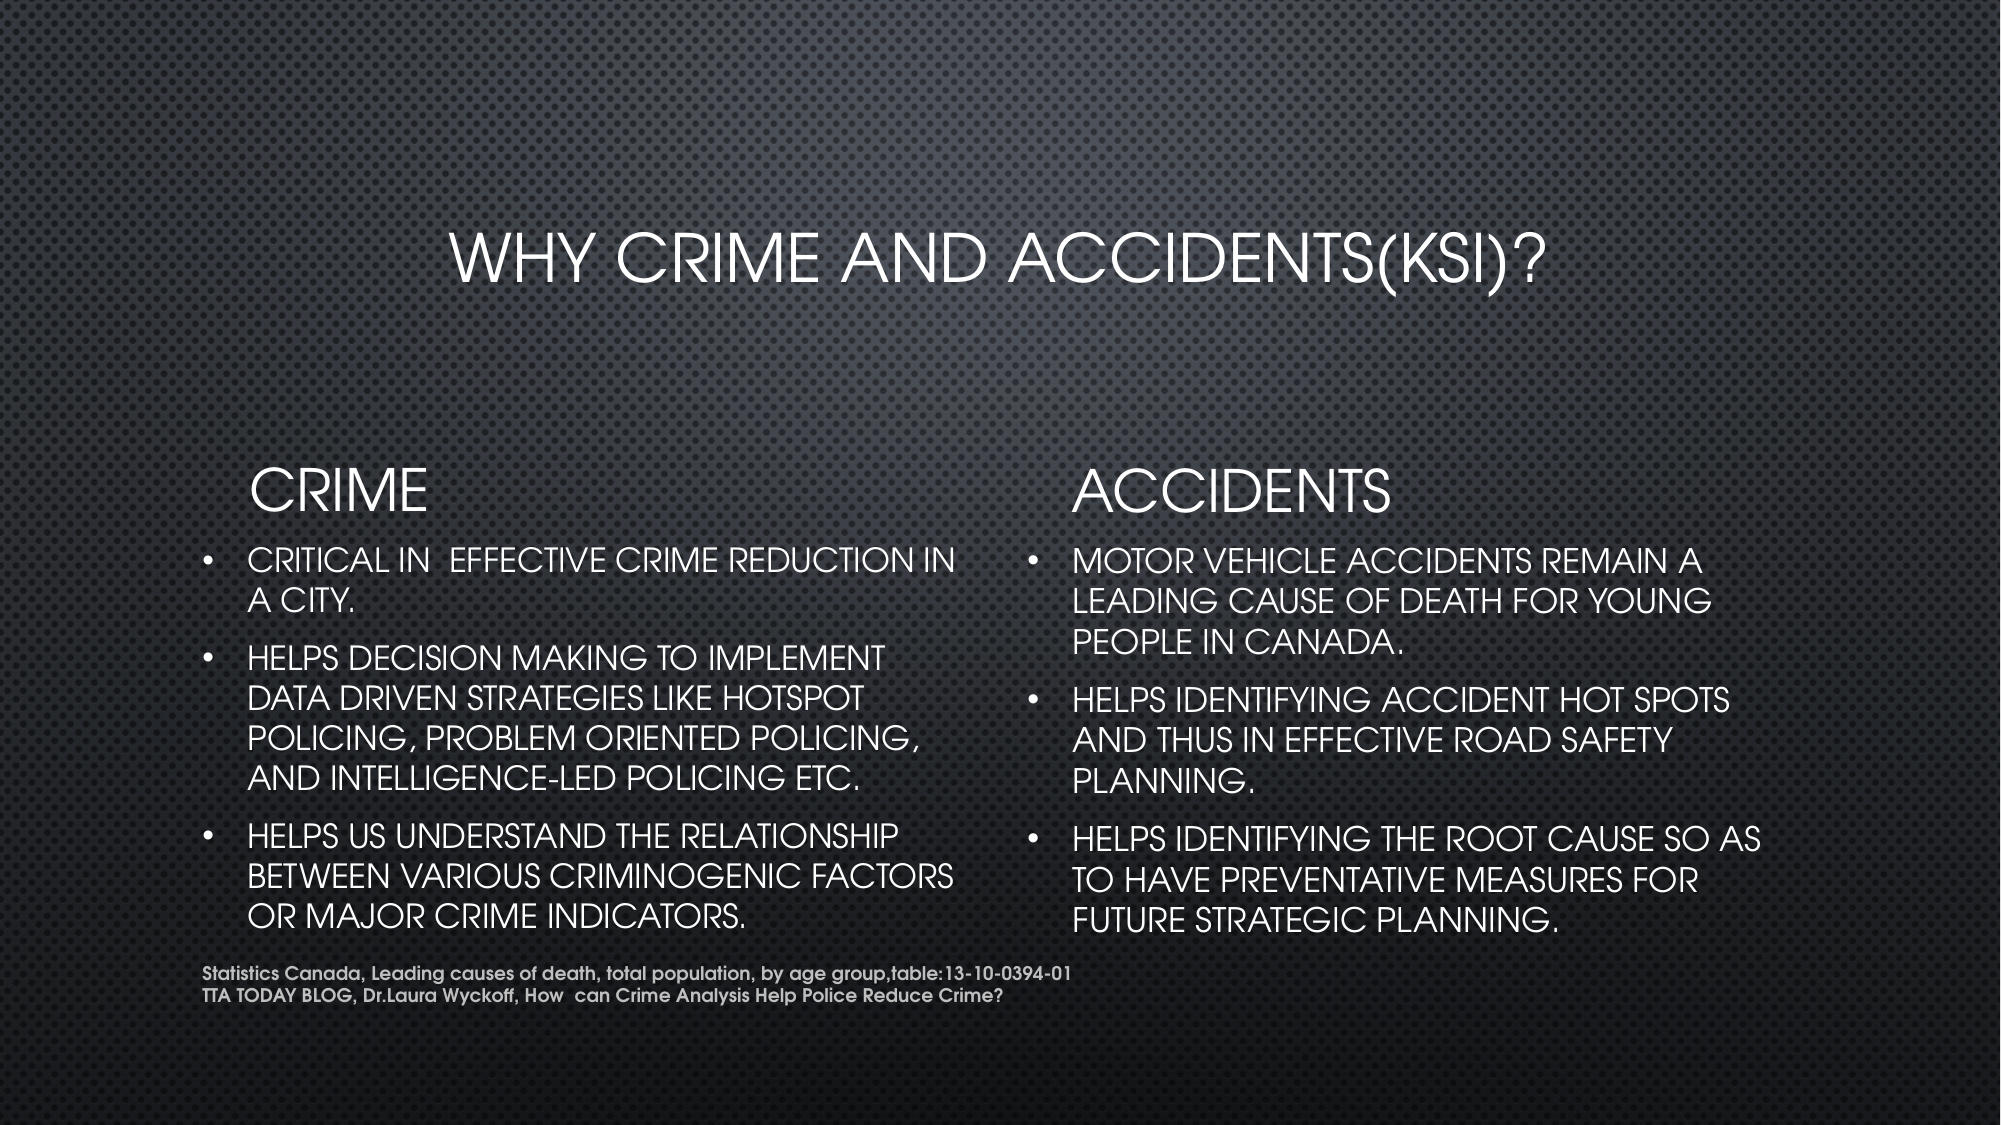

# Why Crime and Accidents(ksi)?
Crime
Accidents
Critical in  effective crime reduction in a city.
Helps decision making to implement data driven strategies like hotspot policing, problem oriented policing, and intelligence-led policing etc.
Helps us understand the relationship between various criminogenic factors or major crime indicators.

Motor vehicle accidents remain a leading cause of death for young people in Canada.
Helps identifying accident hot spots and thus in effective road safety planning.
Helps identifying the root cause so as to have preventative measures for future strategic planning.

Statistics Canada, Leading causes of death, total population, by age group,table:13-10-0394-01
TTA TODAY BLOG, Dr.Laura Wyckoff, How  can Crime Analysis Help Police Reduce Crime?